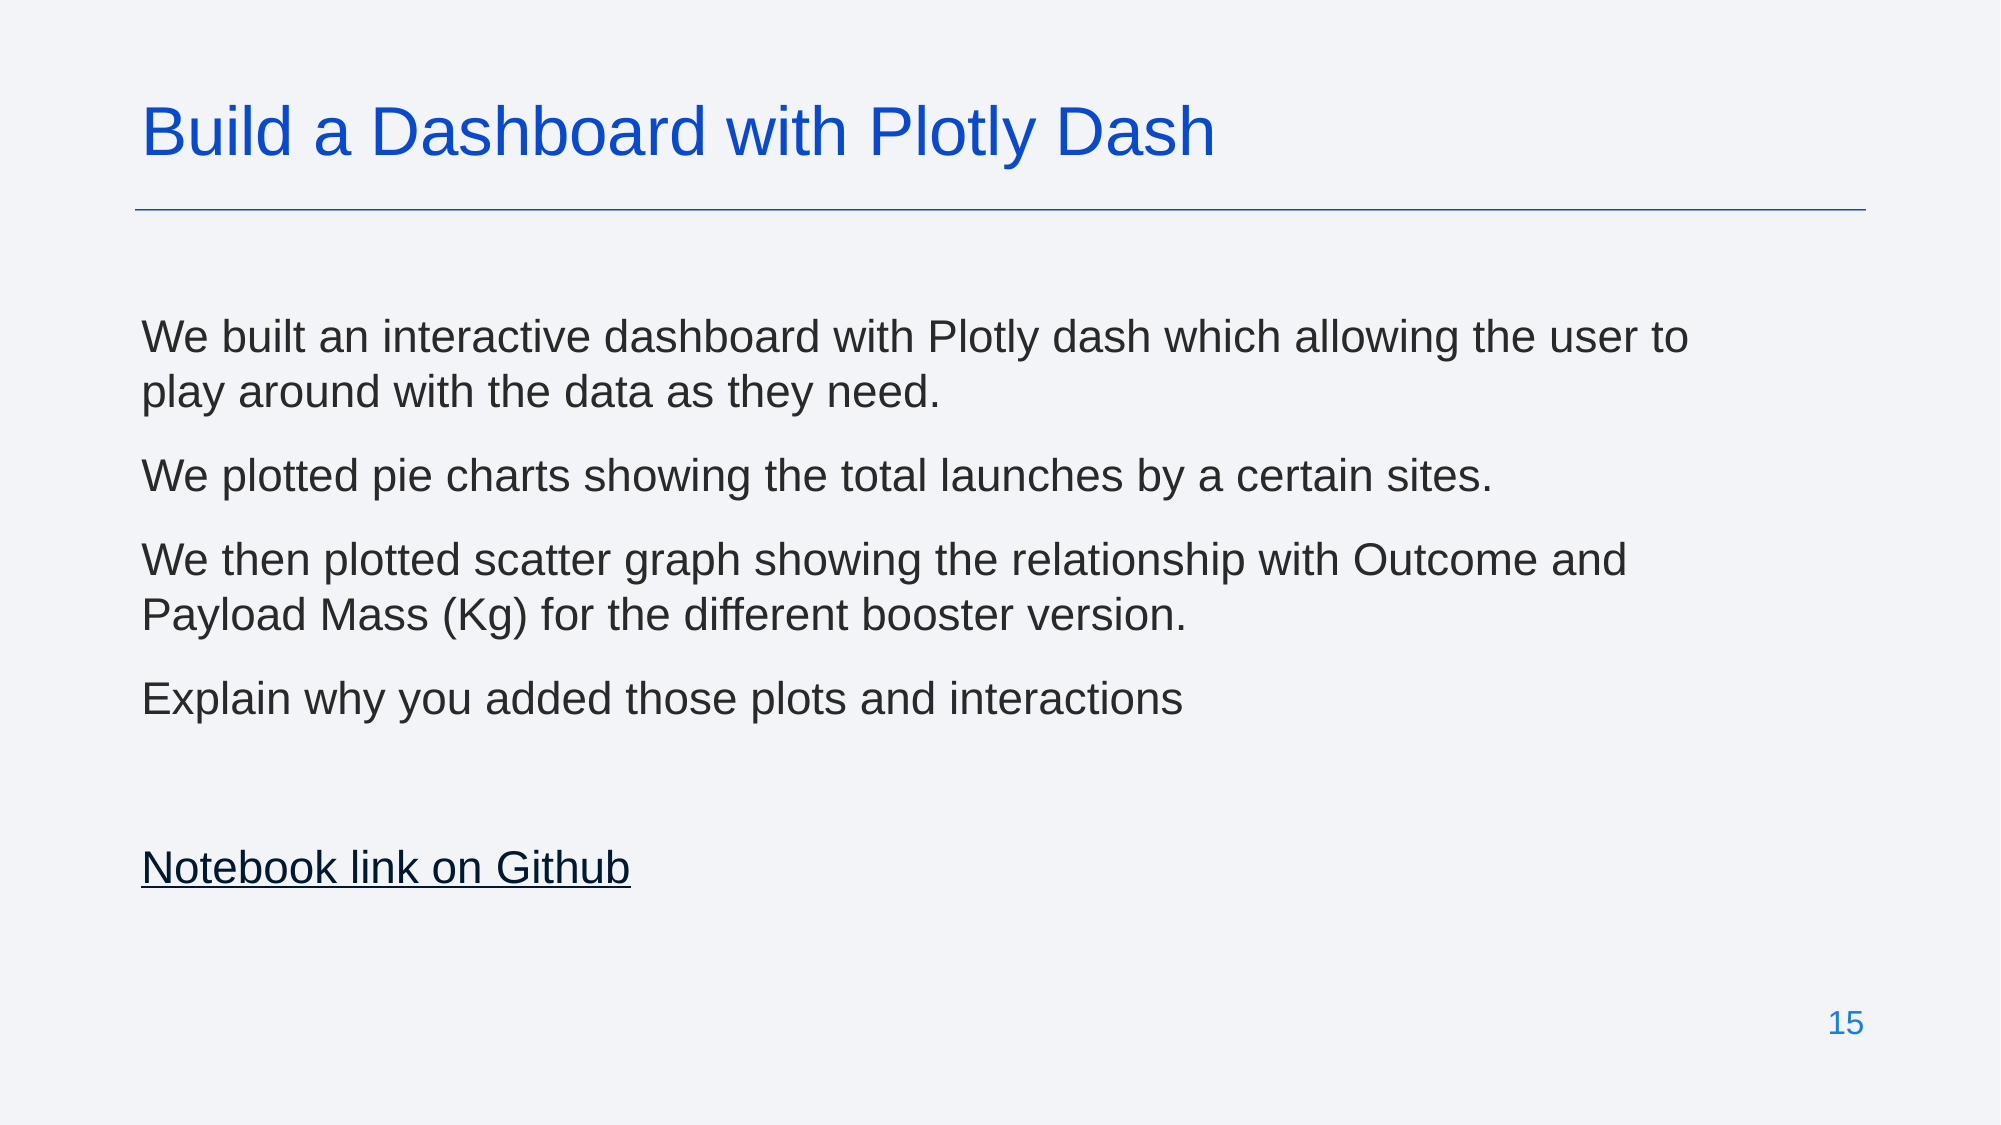

Build a Dashboard with Plotly Dash
We built an interactive dashboard with Plotly dash which allowing the user to play around with the data as they need.
We plotted pie charts showing the total launches by a certain sites.
We then plotted scatter graph showing the relationship with Outcome and Payload Mass (Kg) for the different booster version.
Explain why you added those plots and interactions

Notebook link on Github

15